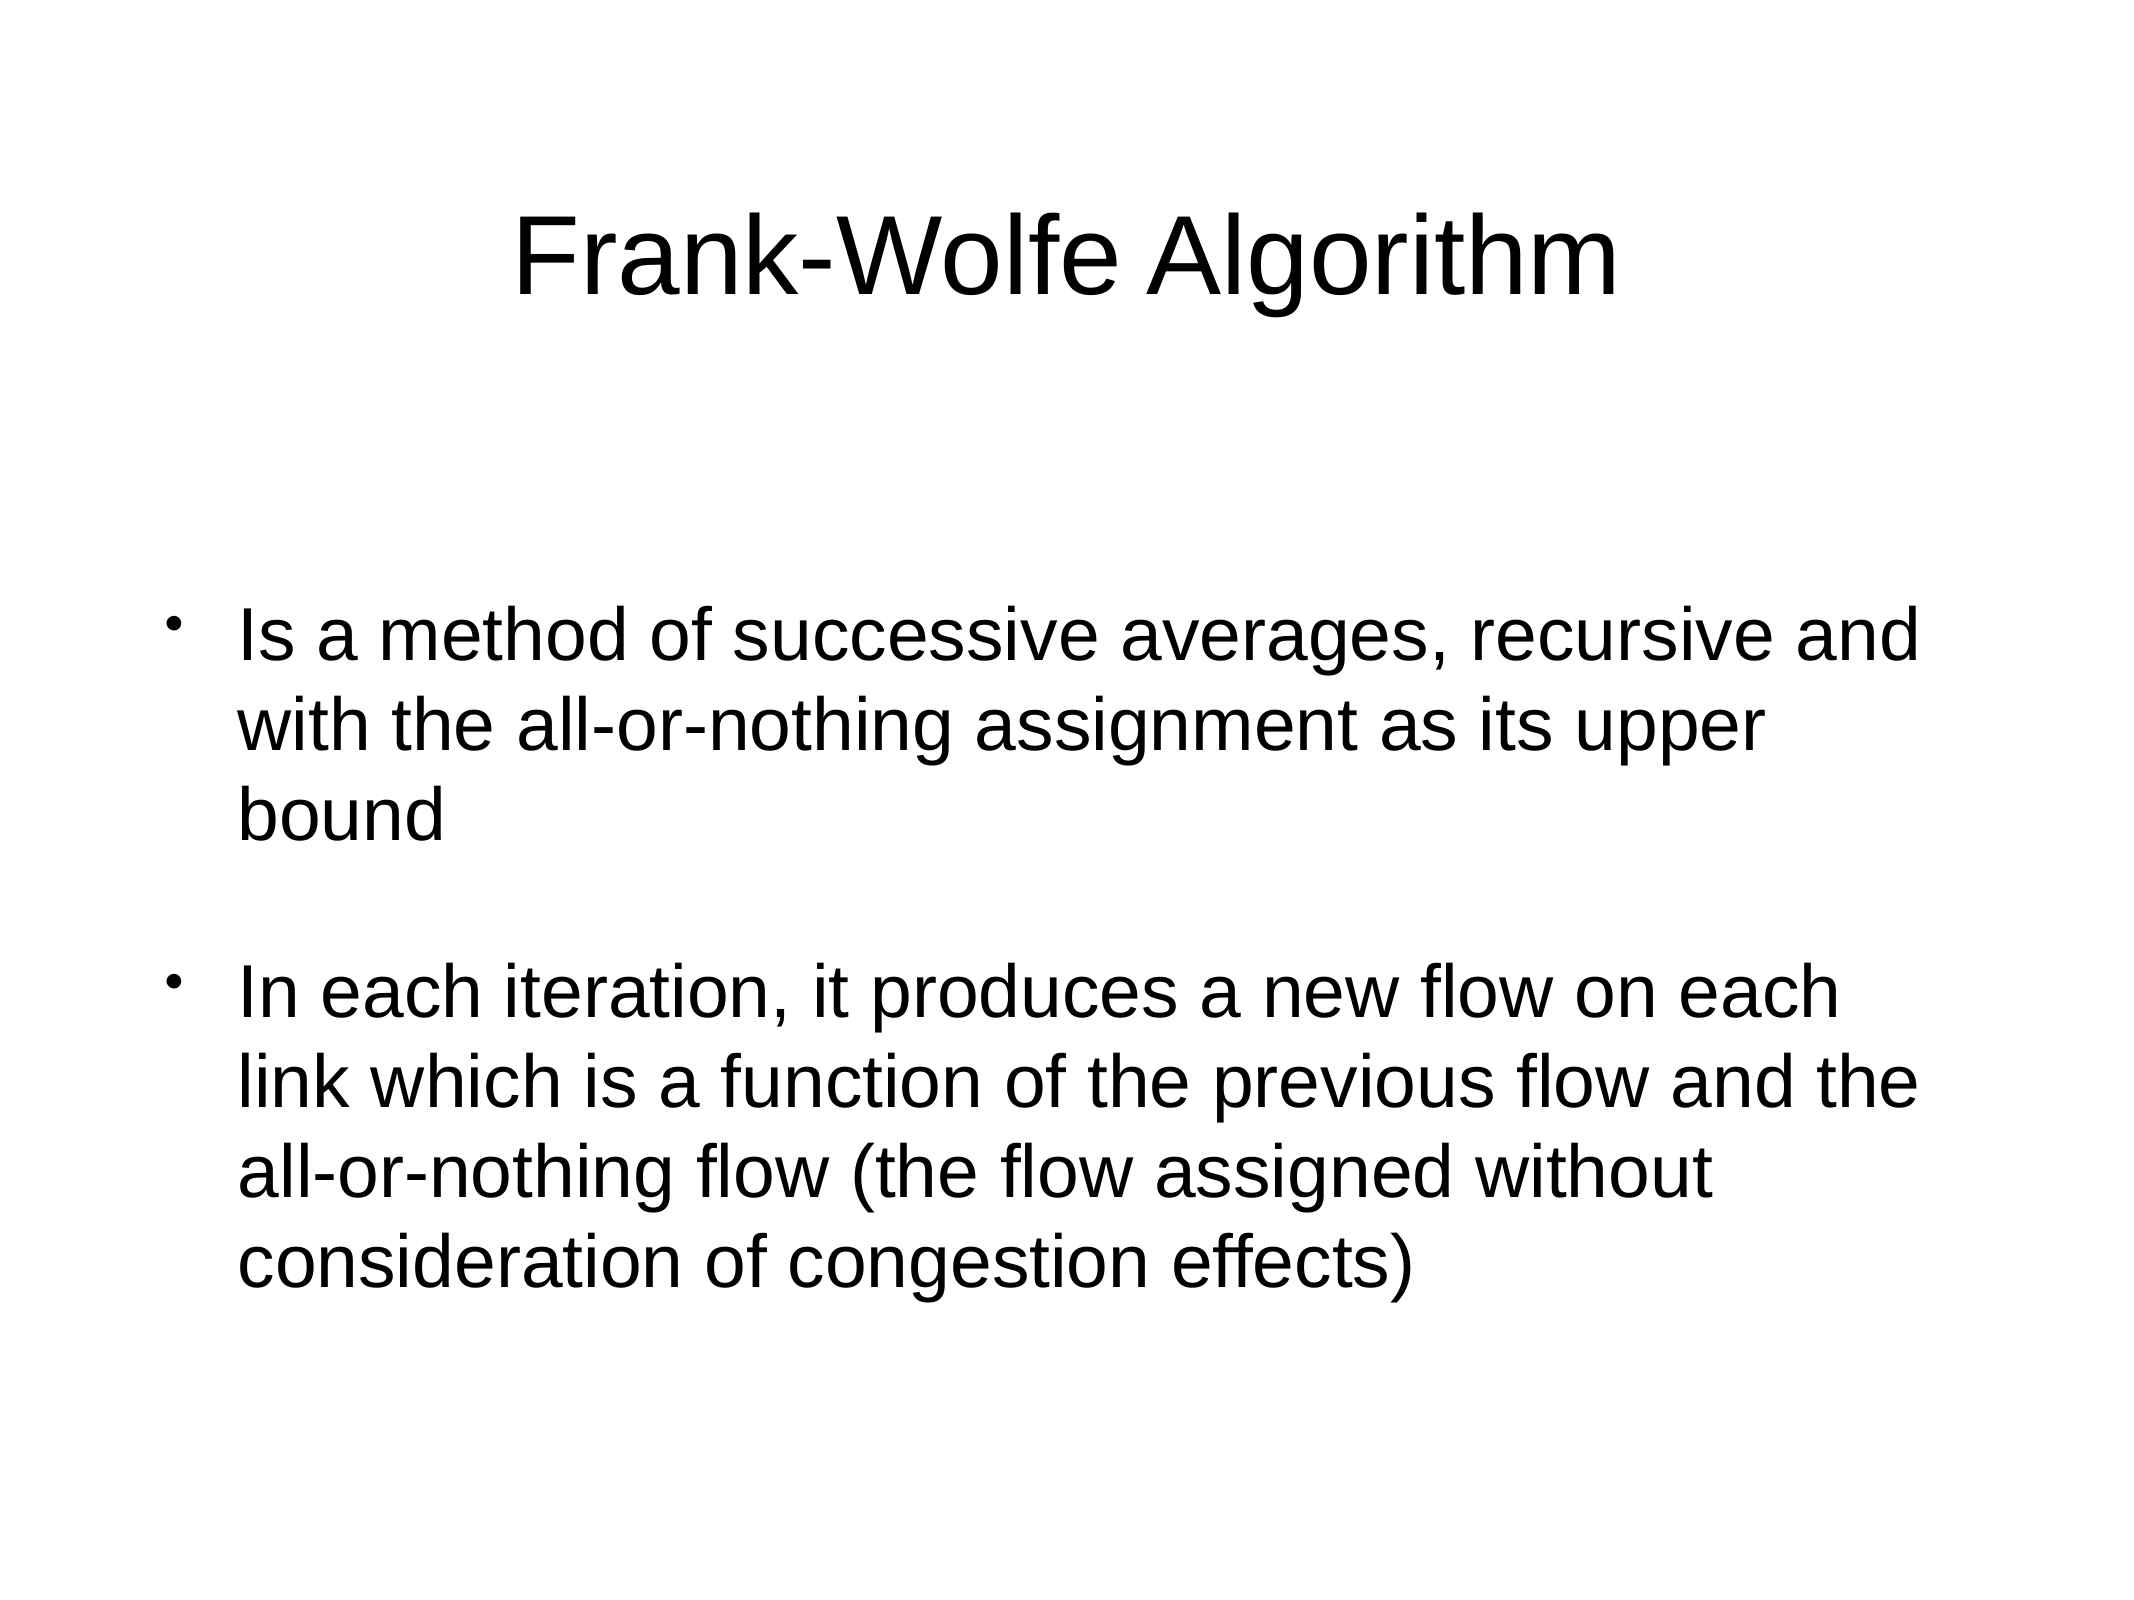

# Frank-Wolfe Algorithm
Is a method of successive averages, recursive and with the all-or-nothing assignment as its upper bound
In each iteration, it produces a new flow on each link which is a function of the previous flow and the all-or-nothing flow (the flow assigned without consideration of congestion effects)